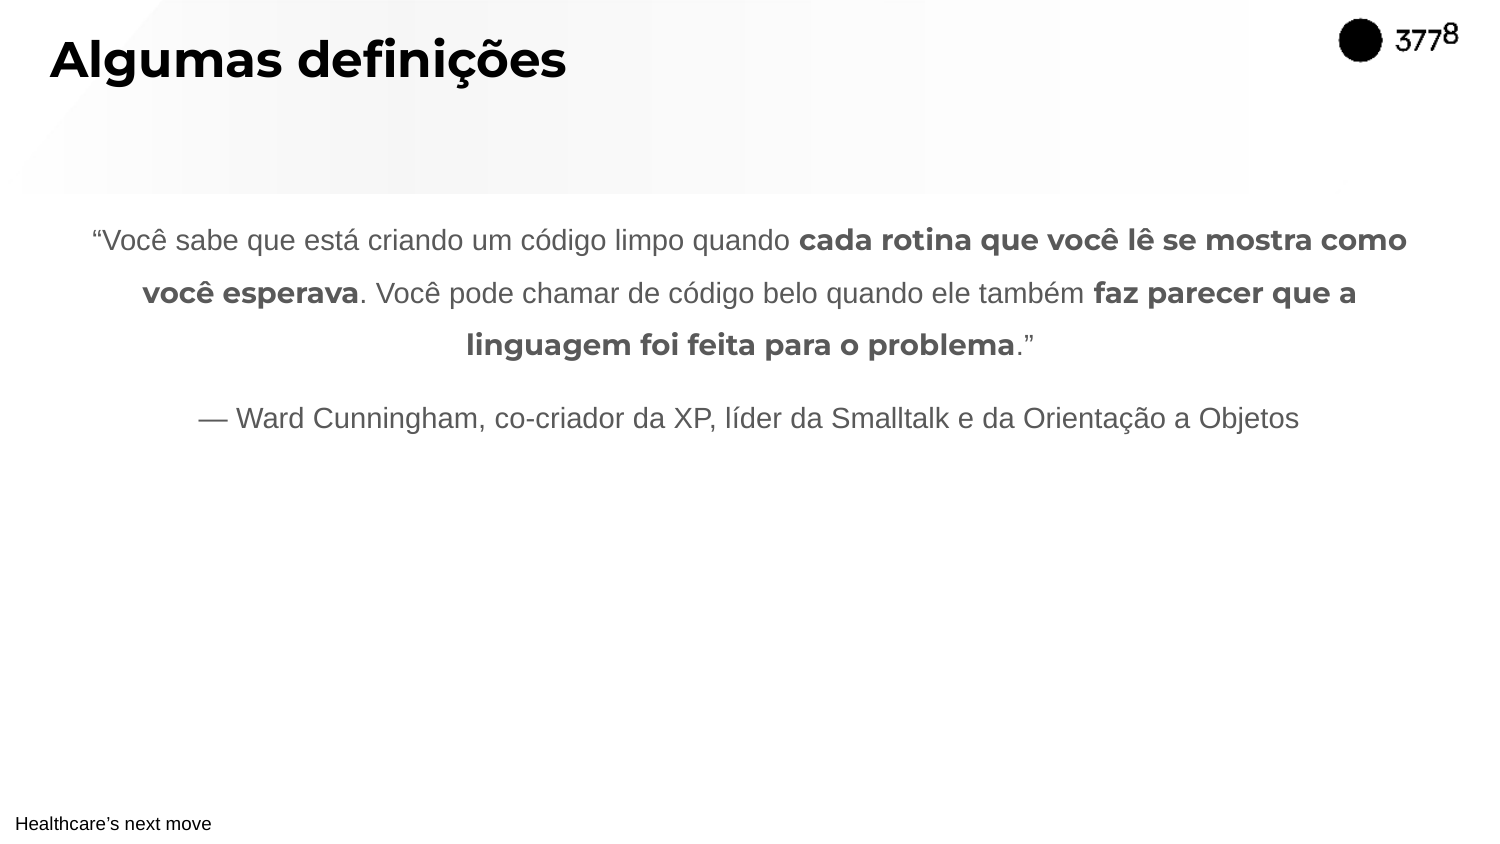

# Algumas definições
“Você sabe que está criando um código limpo quando cada rotina que você lê se mostra como você esperava. Você pode chamar de código belo quando ele também faz parecer que a linguagem foi feita para o problema.”
— Ward Cunningham, co-criador da XP, líder da Smalltalk e da Orientação a Objetos